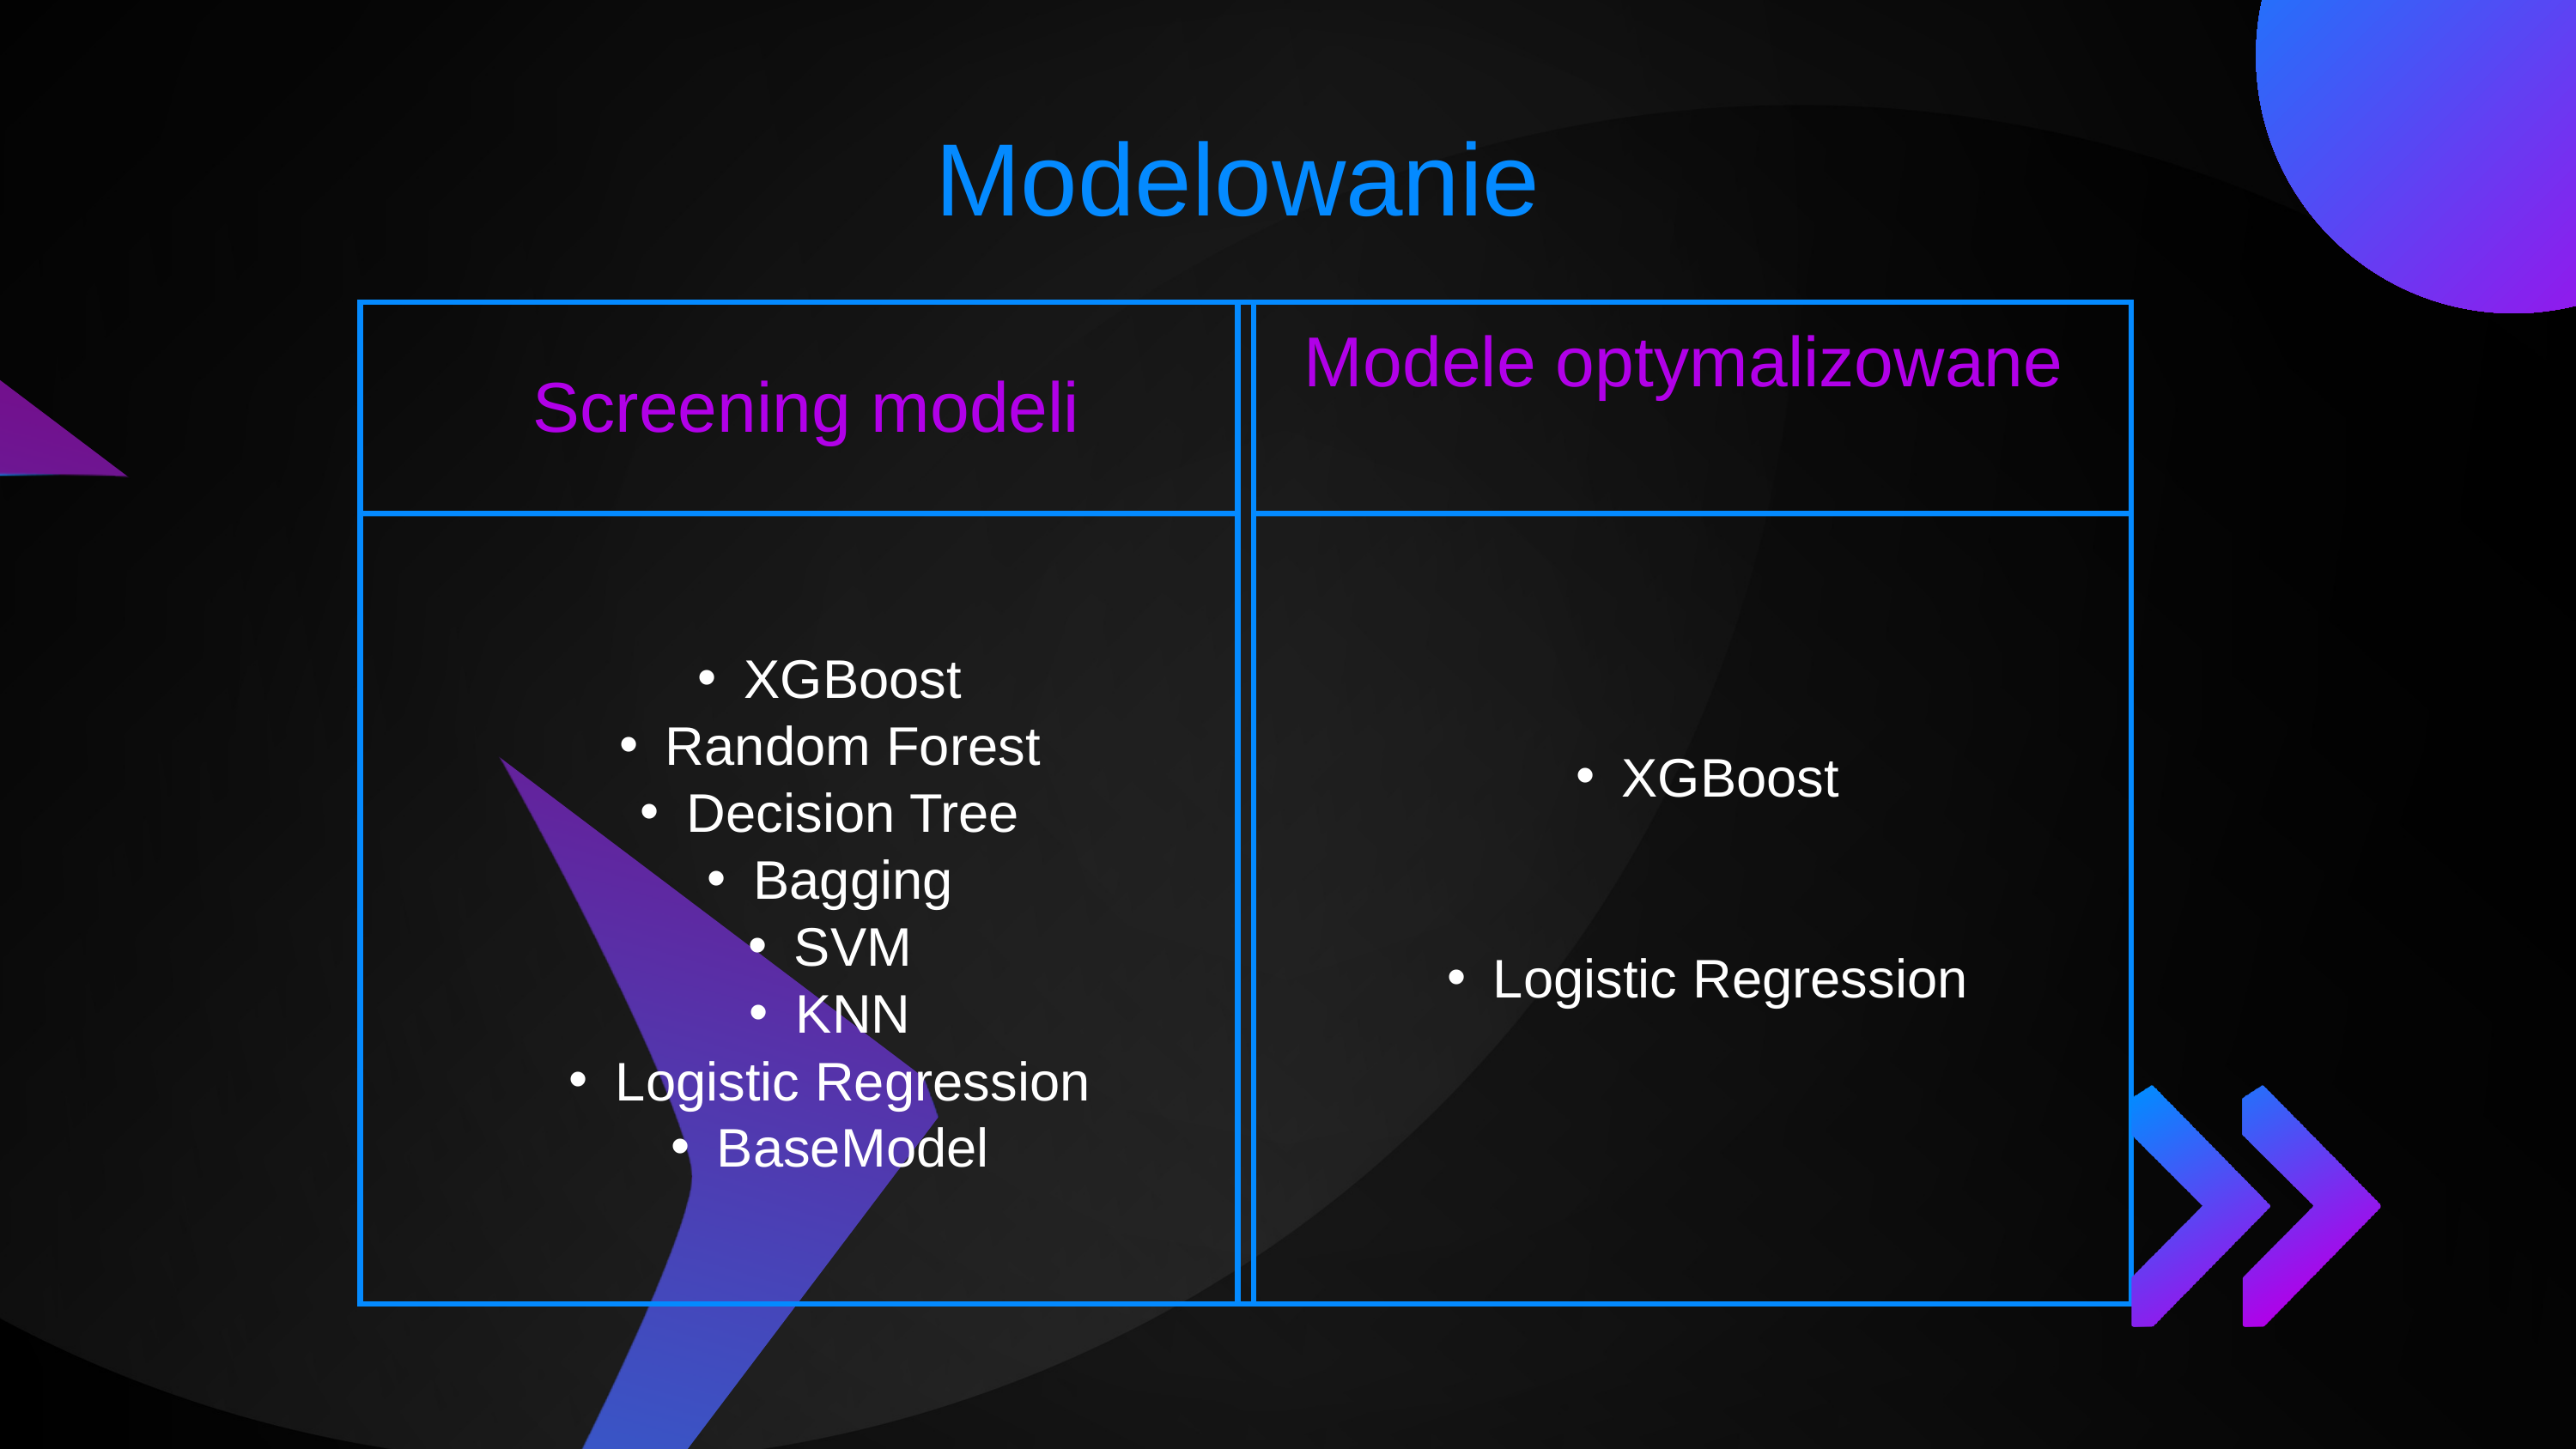

Modelowanie

Modele optymalizowane
Screening modeli

XGBoost
Random Forest
Decision Tree
Bagging
SVM
KNN
Logistic Regression
BaseModel
XGBoost

Logistic Regression